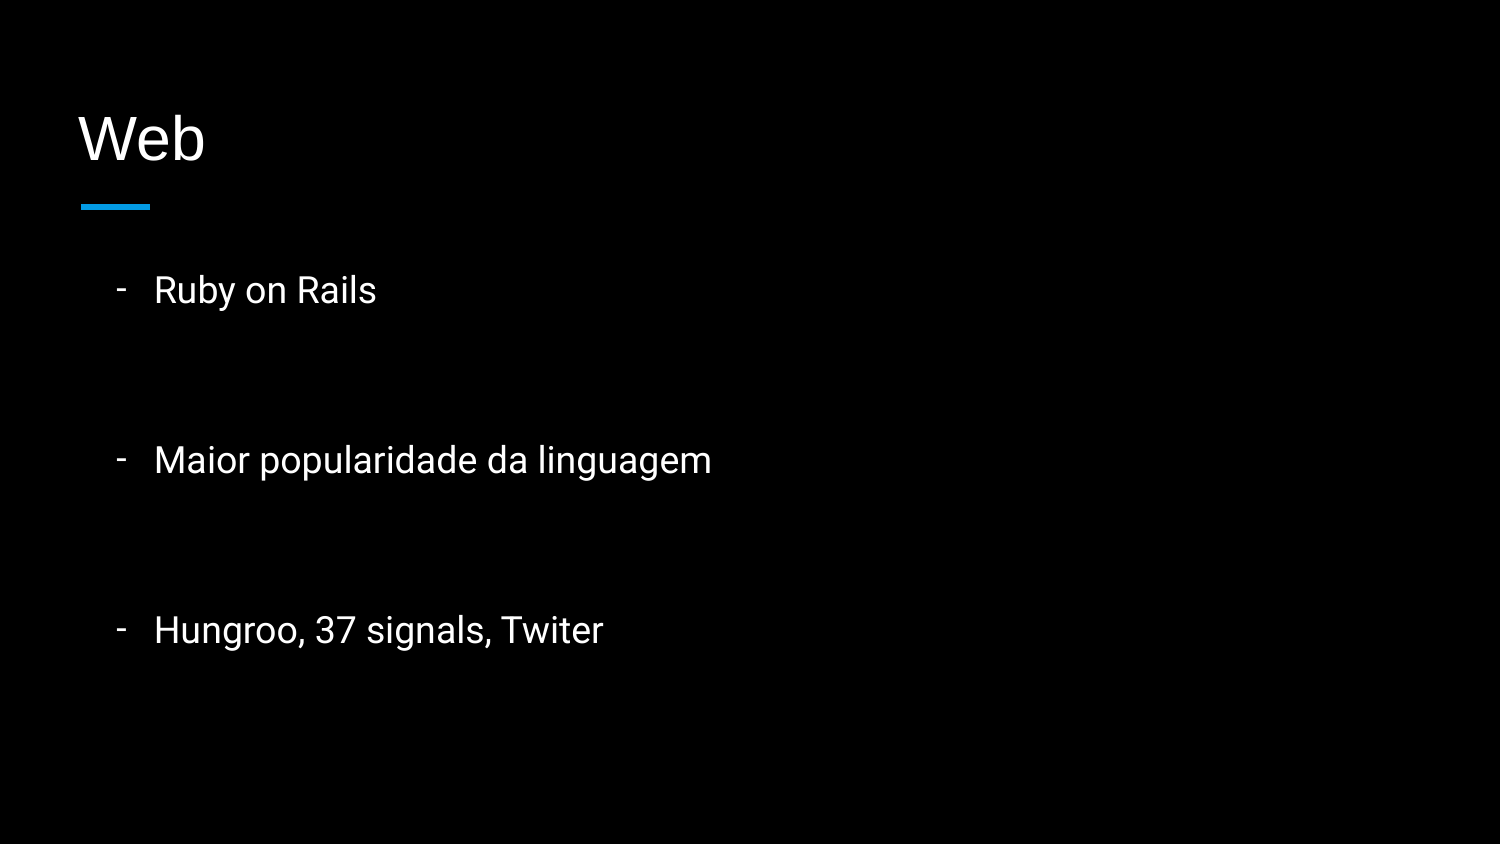

# Web
Ruby on Rails

Maior popularidade da linguagem

Hungroo, 37 signals, Twiter